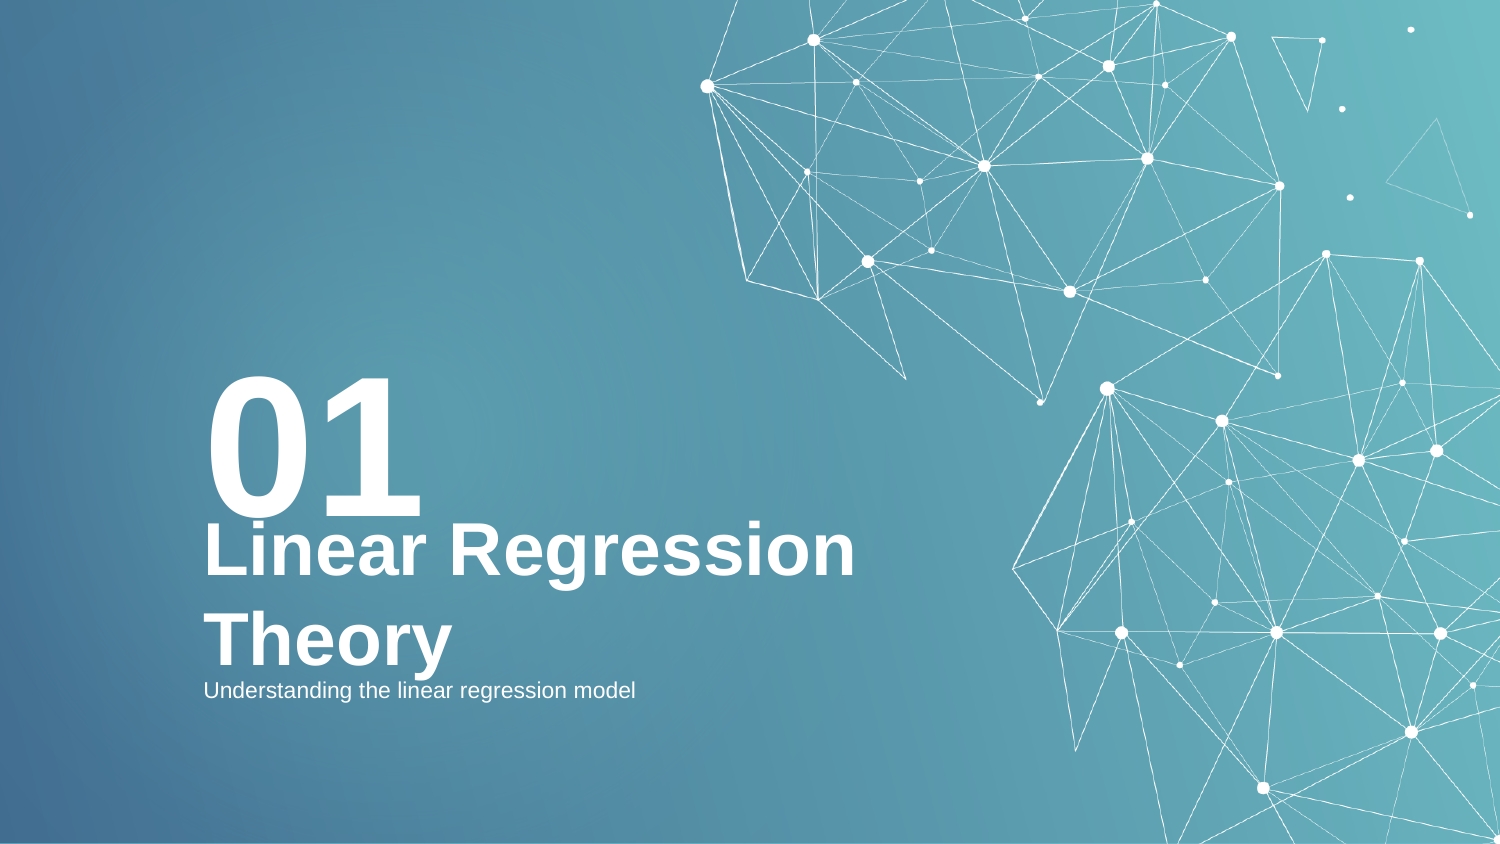

01
# Linear Regression Theory
Understanding the linear regression model